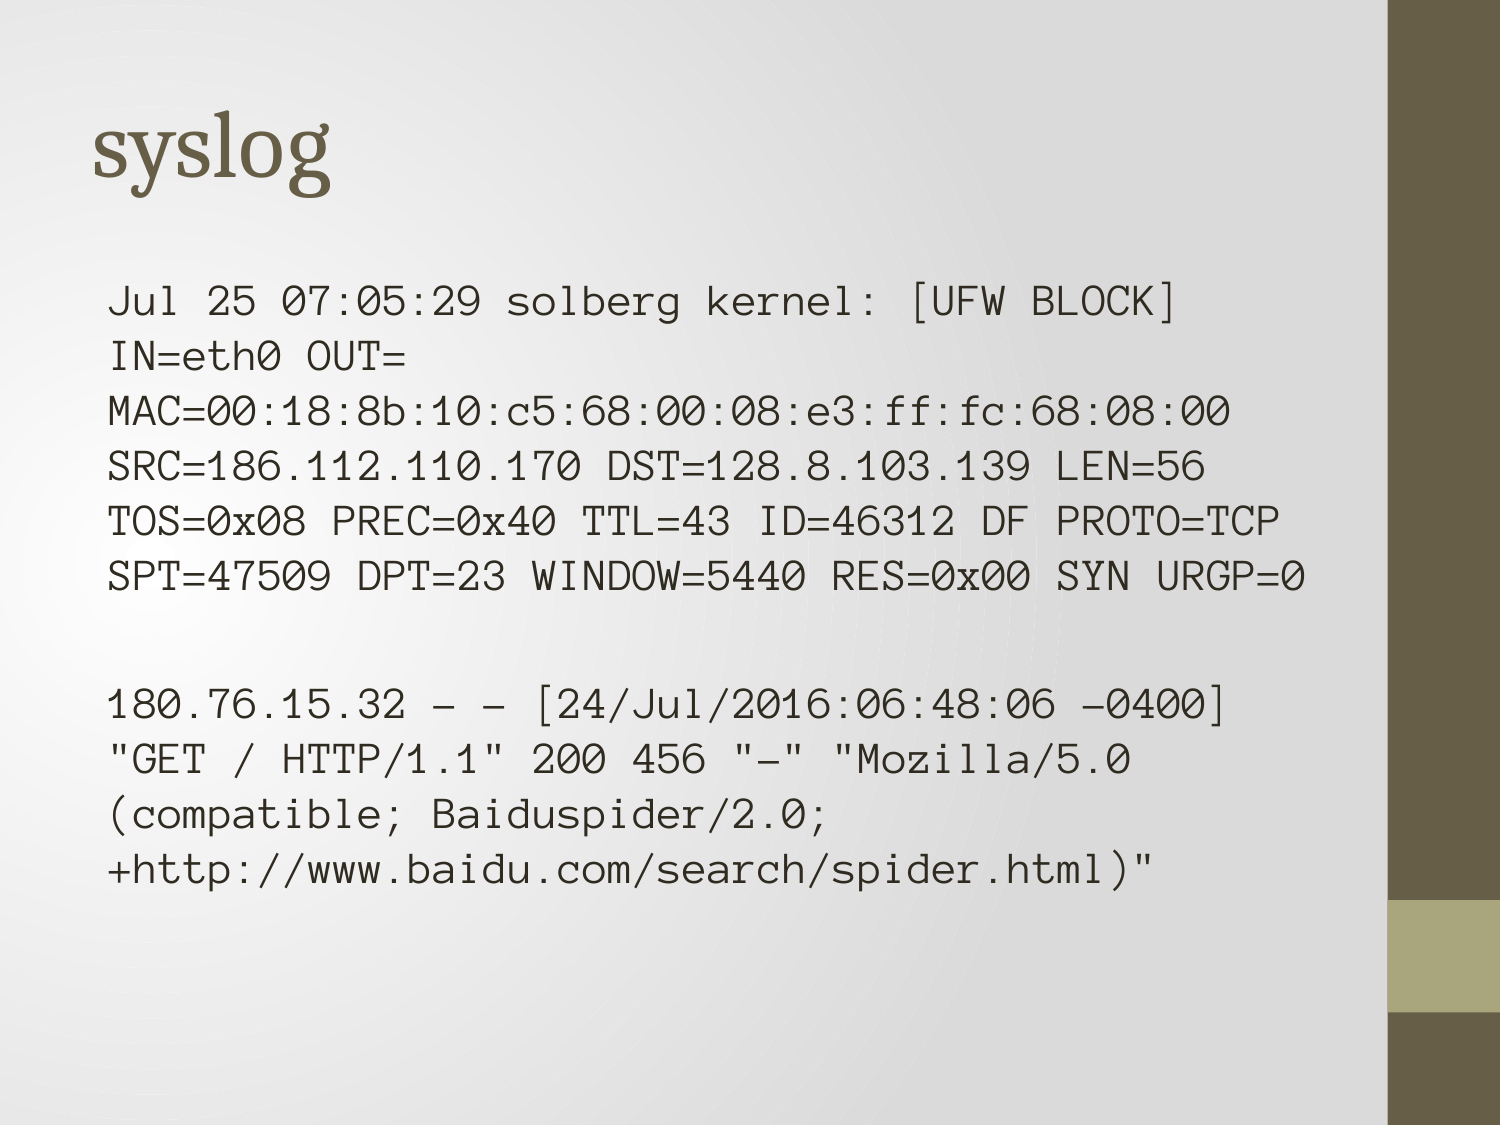

# syslog
Jul 25 07:05:29 solberg kernel: [UFW BLOCK] IN=eth0 OUT= MAC=00:18:8b:10:c5:68:00:08:e3:ff:fc:68:08:00 SRC=186.112.110.170 DST=128.8.103.139 LEN=56 TOS=0x08 PREC=0x40 TTL=43 ID=46312 DF PROTO=TCP SPT=47509 DPT=23 WINDOW=5440 RES=0x00 SYN URGP=0

180.76.15.32 - - [24/Jul/2016:06:48:06 -0400] "GET / HTTP/1.1" 200 456 "-" "Mozilla/5.0 (compatible; Baiduspider/2.0; +http://www.baidu.com/search/spider.html)"